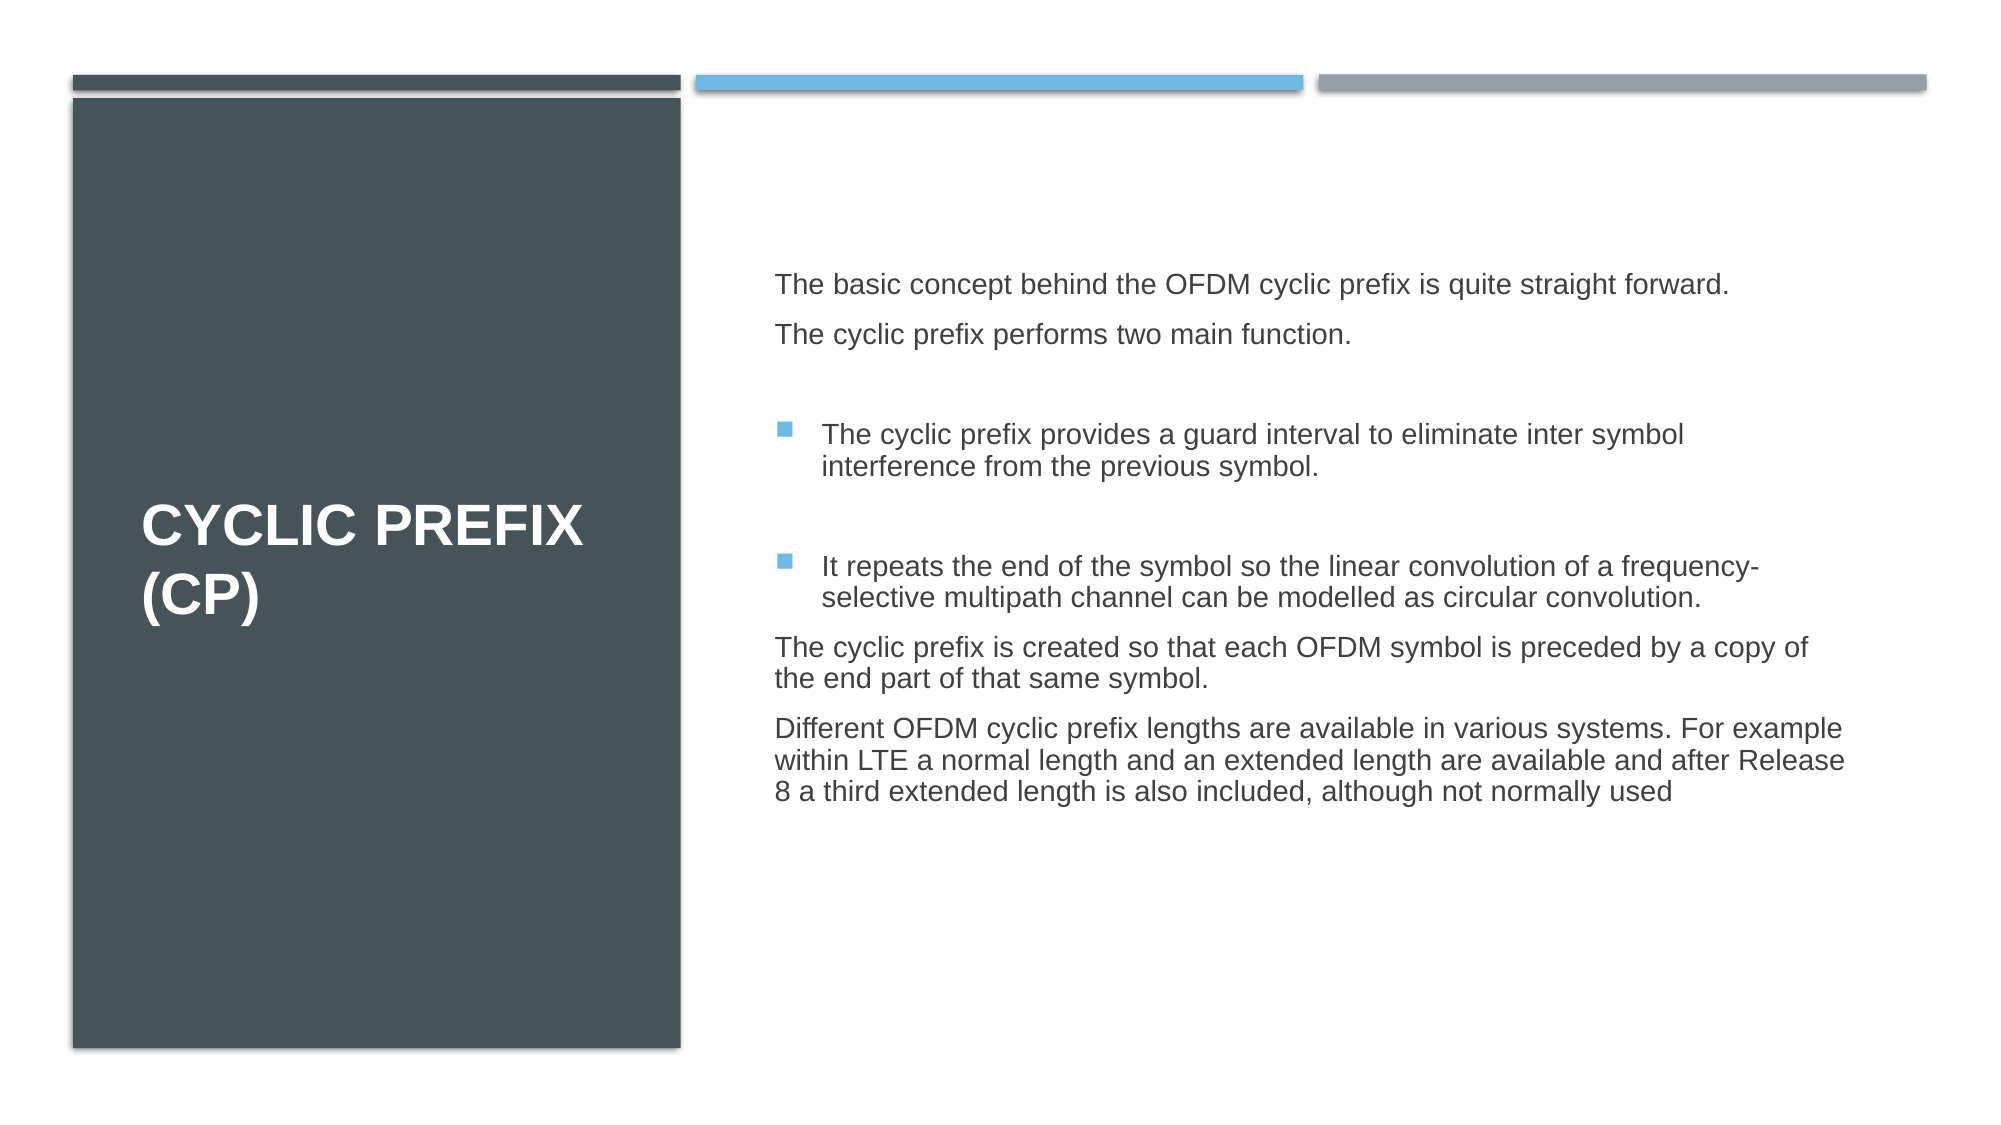

Cyclic Prefix (CP)
The basic concept behind the OFDM cyclic prefix is quite straight forward.
The cyclic prefix performs two main function.

The cyclic prefix provides a guard interval to eliminate inter symbol interference from the previous symbol.

It repeats the end of the symbol so the linear convolution of a frequency-selective multipath channel can be modelled as circular convolution.
The cyclic prefix is created so that each OFDM symbol is preceded by a copy of the end part of that same symbol.
Different OFDM cyclic prefix lengths are available in various systems. For example within LTE a normal length and an extended length are available and after Release 8 a third extended length is also included, although not normally used